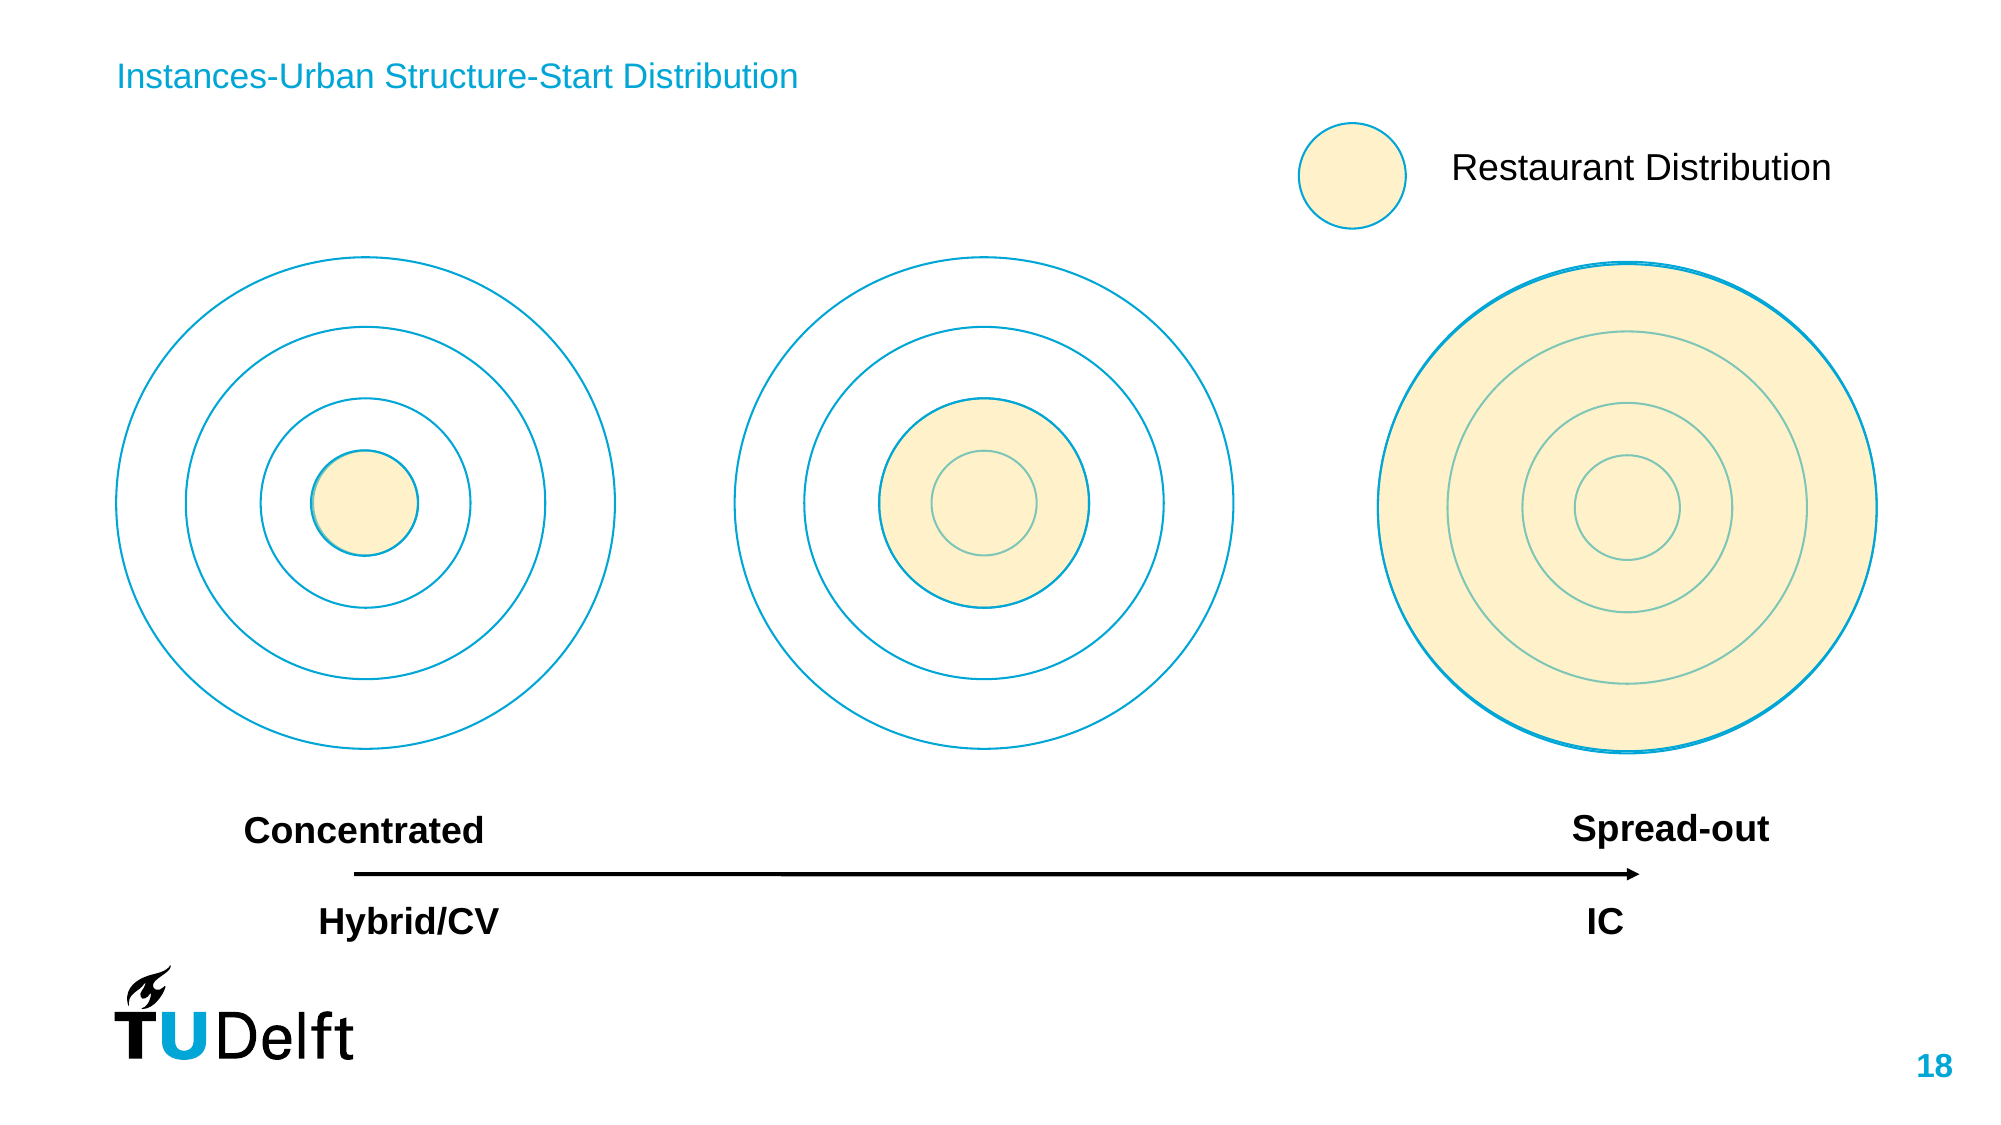

# Instances-Urban Structure-Start Distribution

Restaurant Distribution

Spread-out
Concentrated

Hybrid/CV
IC
18